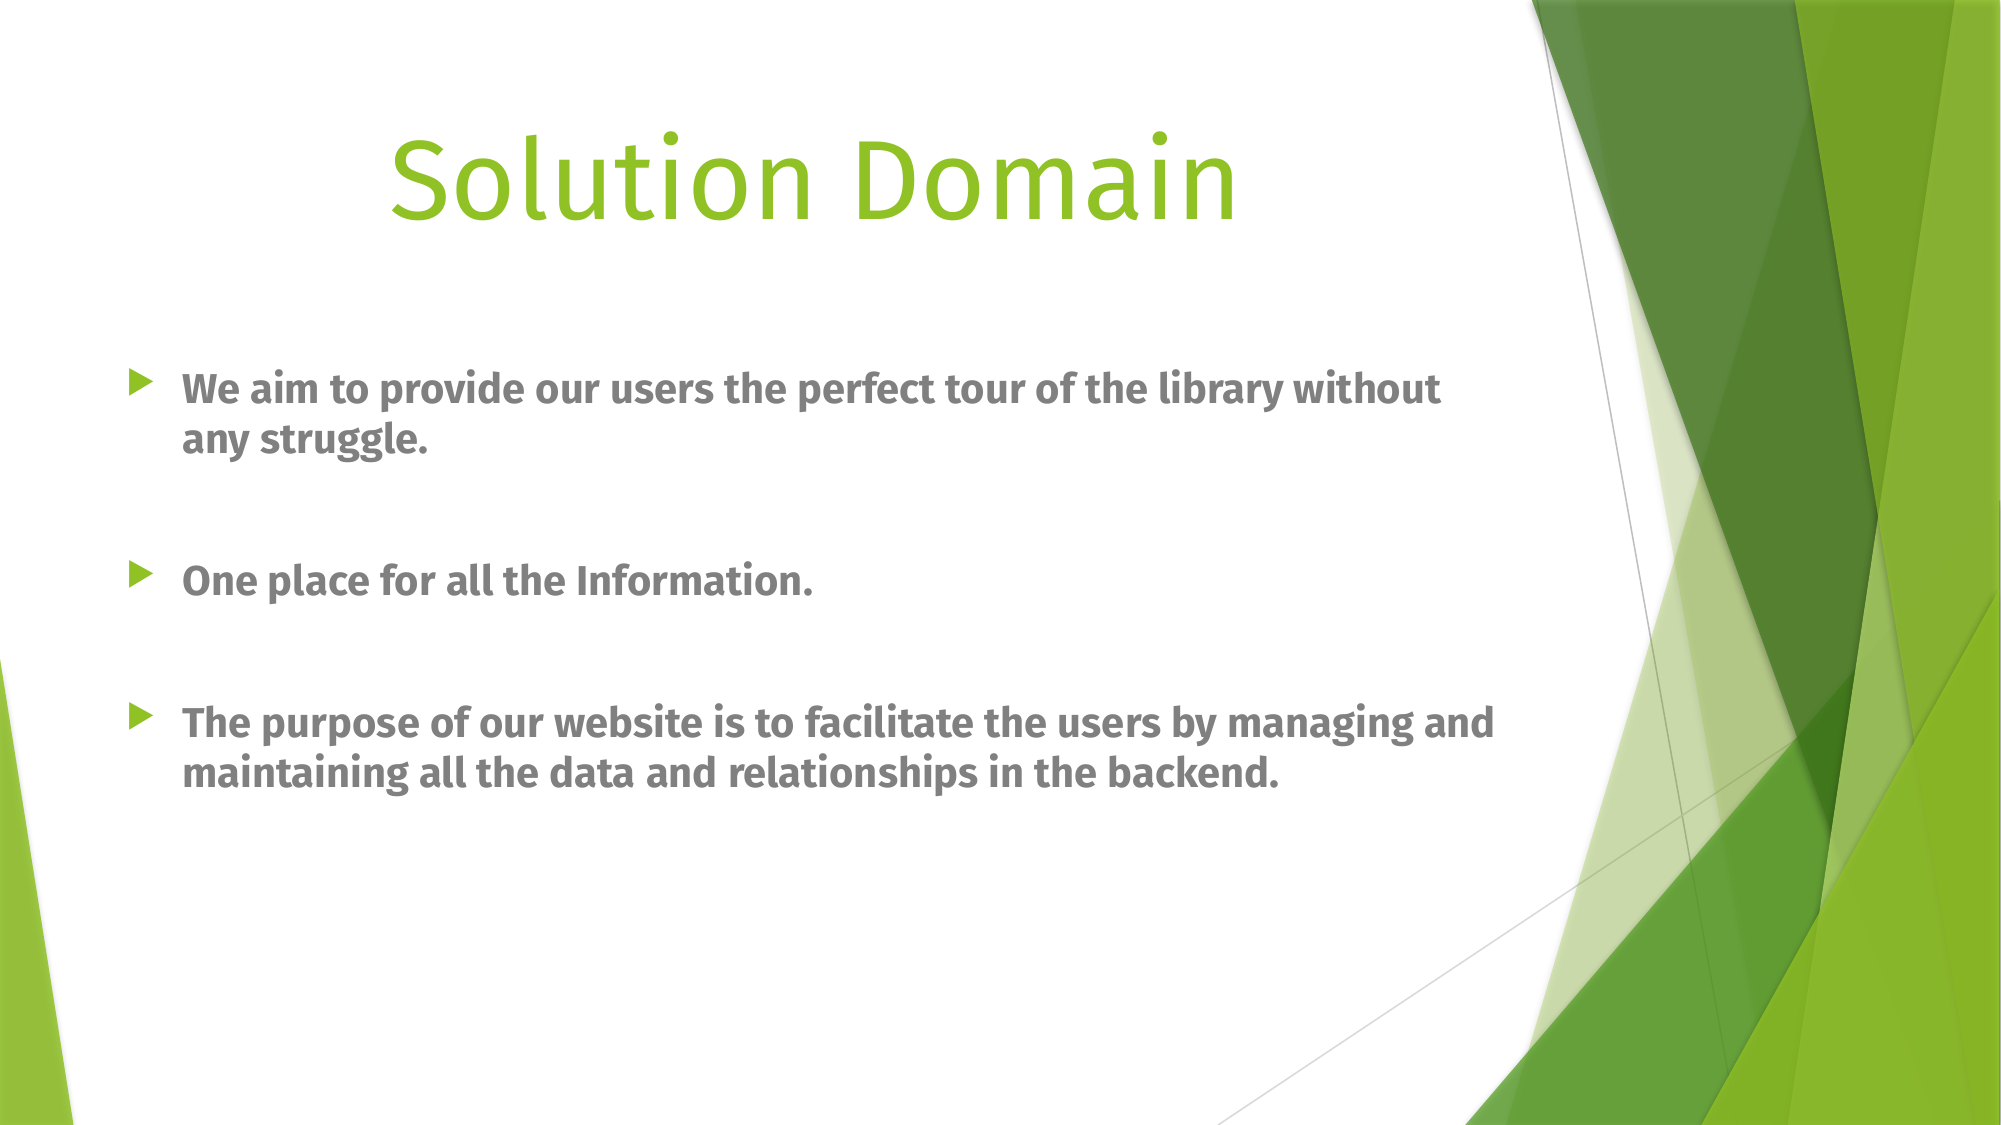

# Solution Domain
We aim to provide our users the perfect tour of the library without any struggle.

One place for all the Information.

The purpose of our website is to facilitate the users by managing and maintaining all the data and relationships in the backend.